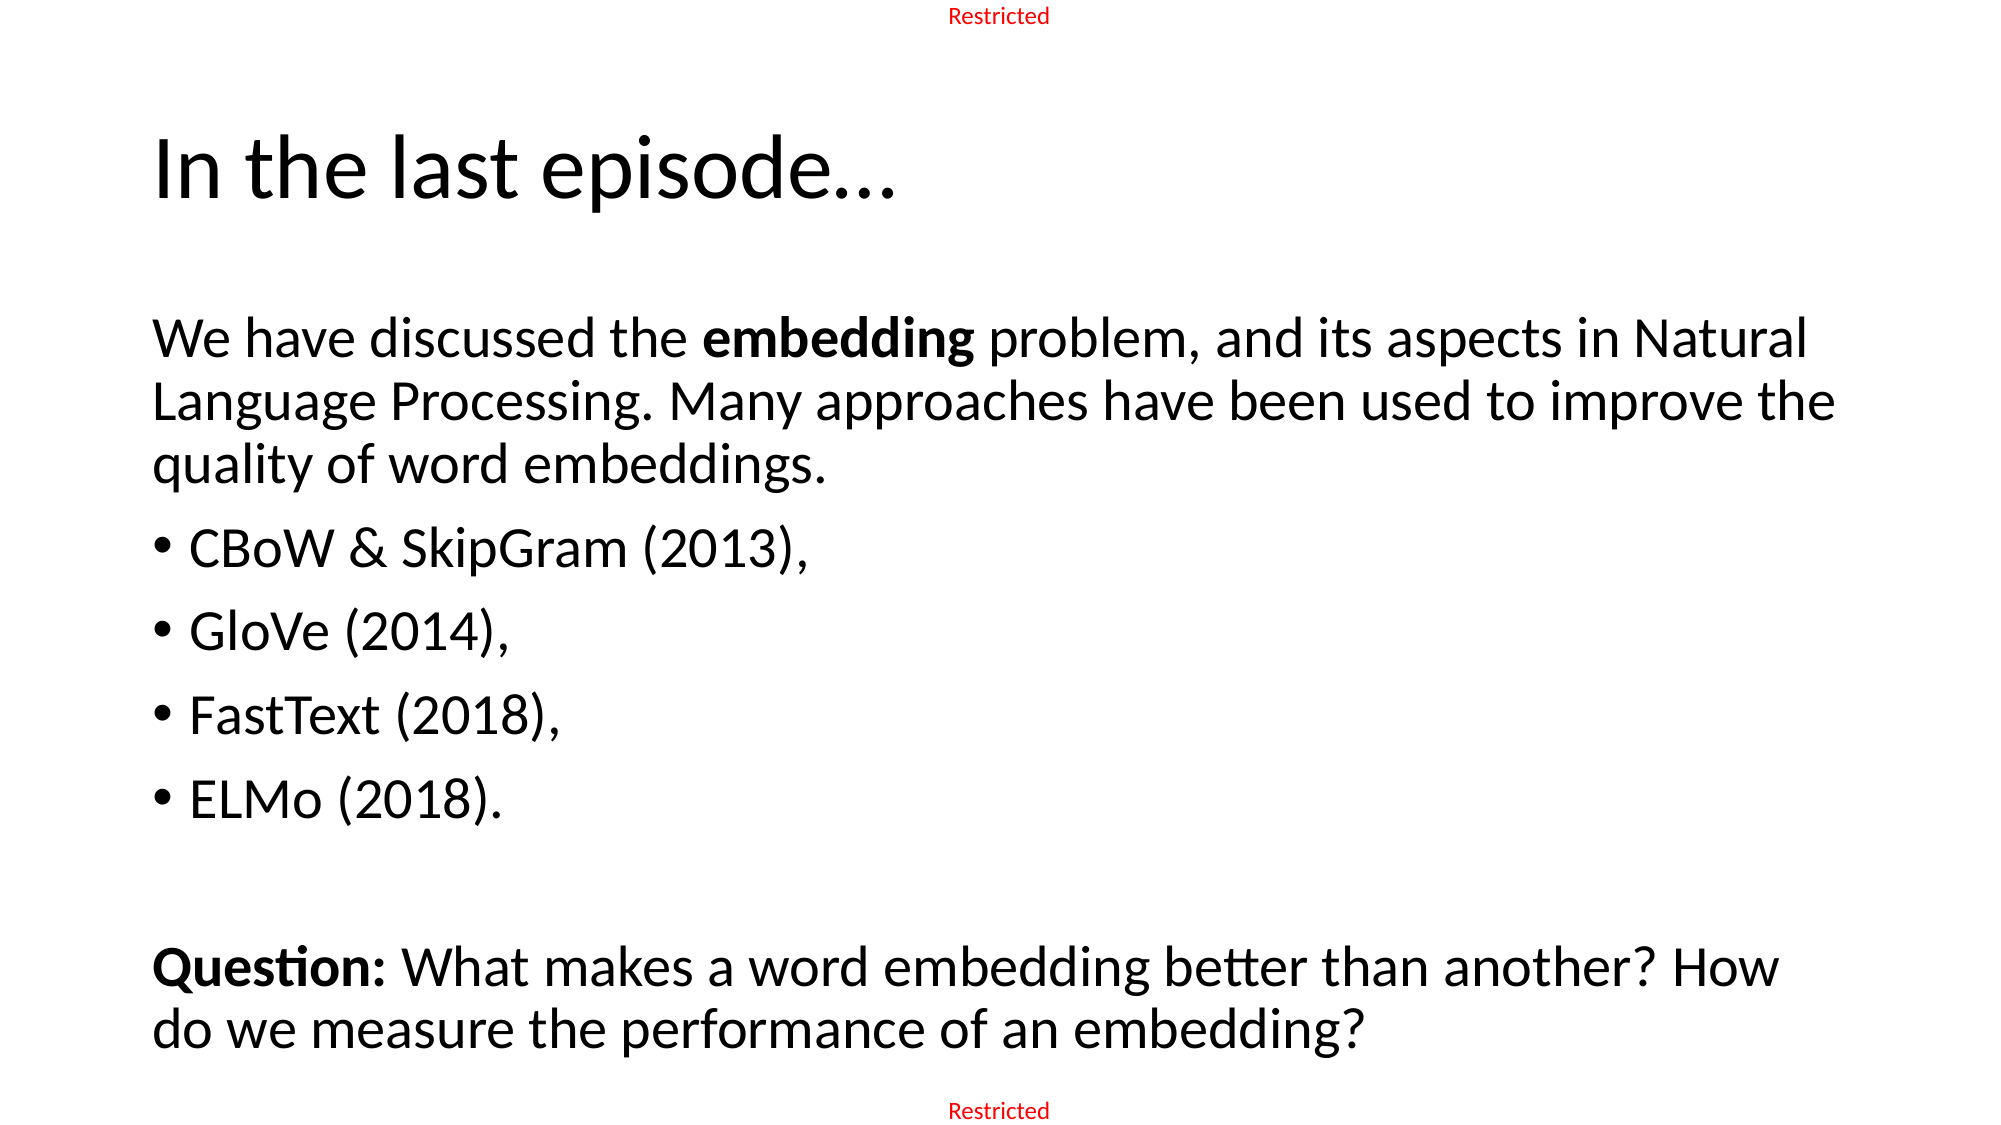

# In the last episode…
We have discussed the embedding problem, and its aspects in Natural Language Processing. Many approaches have been used to improve the quality of word embeddings.
CBoW & SkipGram (2013),
GloVe (2014),
FastText (2018),
ELMo (2018).

Question: What makes a word embedding better than another? How do we measure the performance of an embedding?